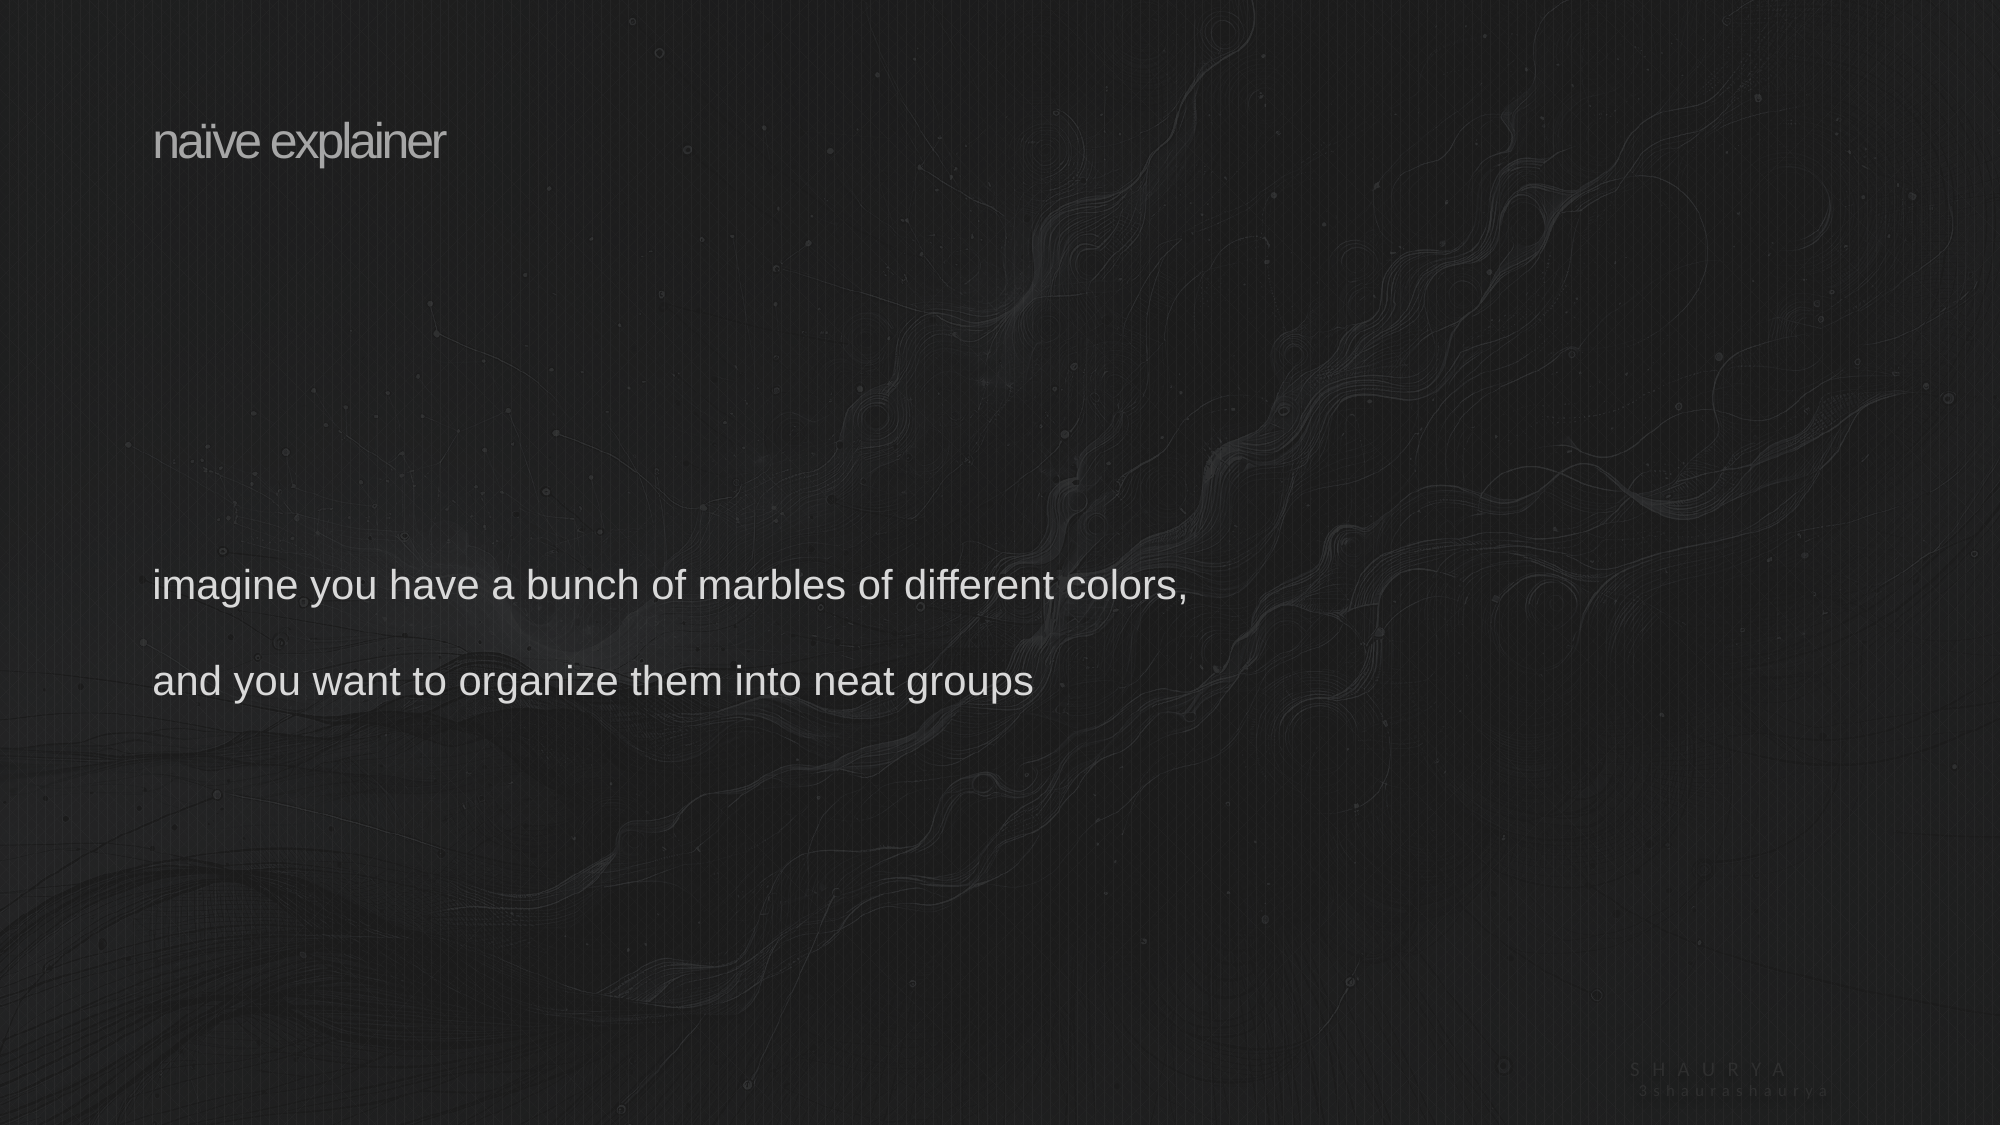

# naïve explainer
imagine you have a bunch of marbles of different colors,
and you want to organize them into neat groups